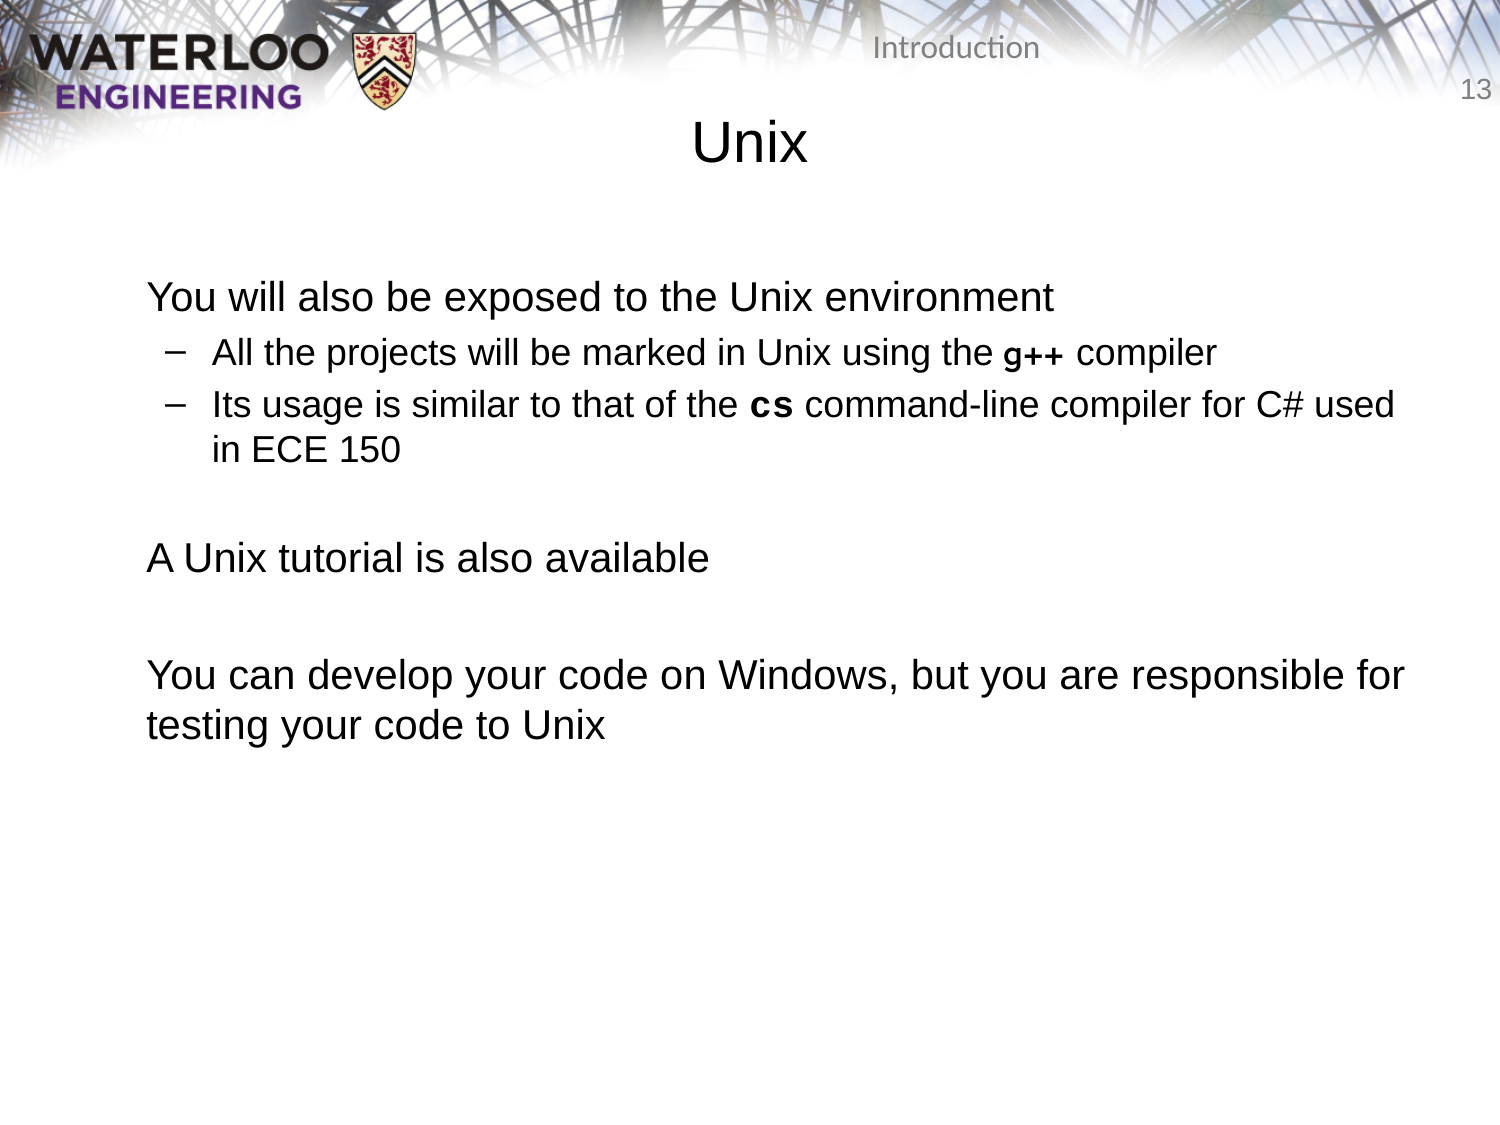

# Unix
You will also be exposed to the Unix environment
All the projects will be marked in Unix using the g++ compiler
Its usage is similar to that of the cs command-line compiler for C# used in ECE 150

A Unix tutorial is also available

You can develop your code on Windows, but you are responsible for testing your code to Unix